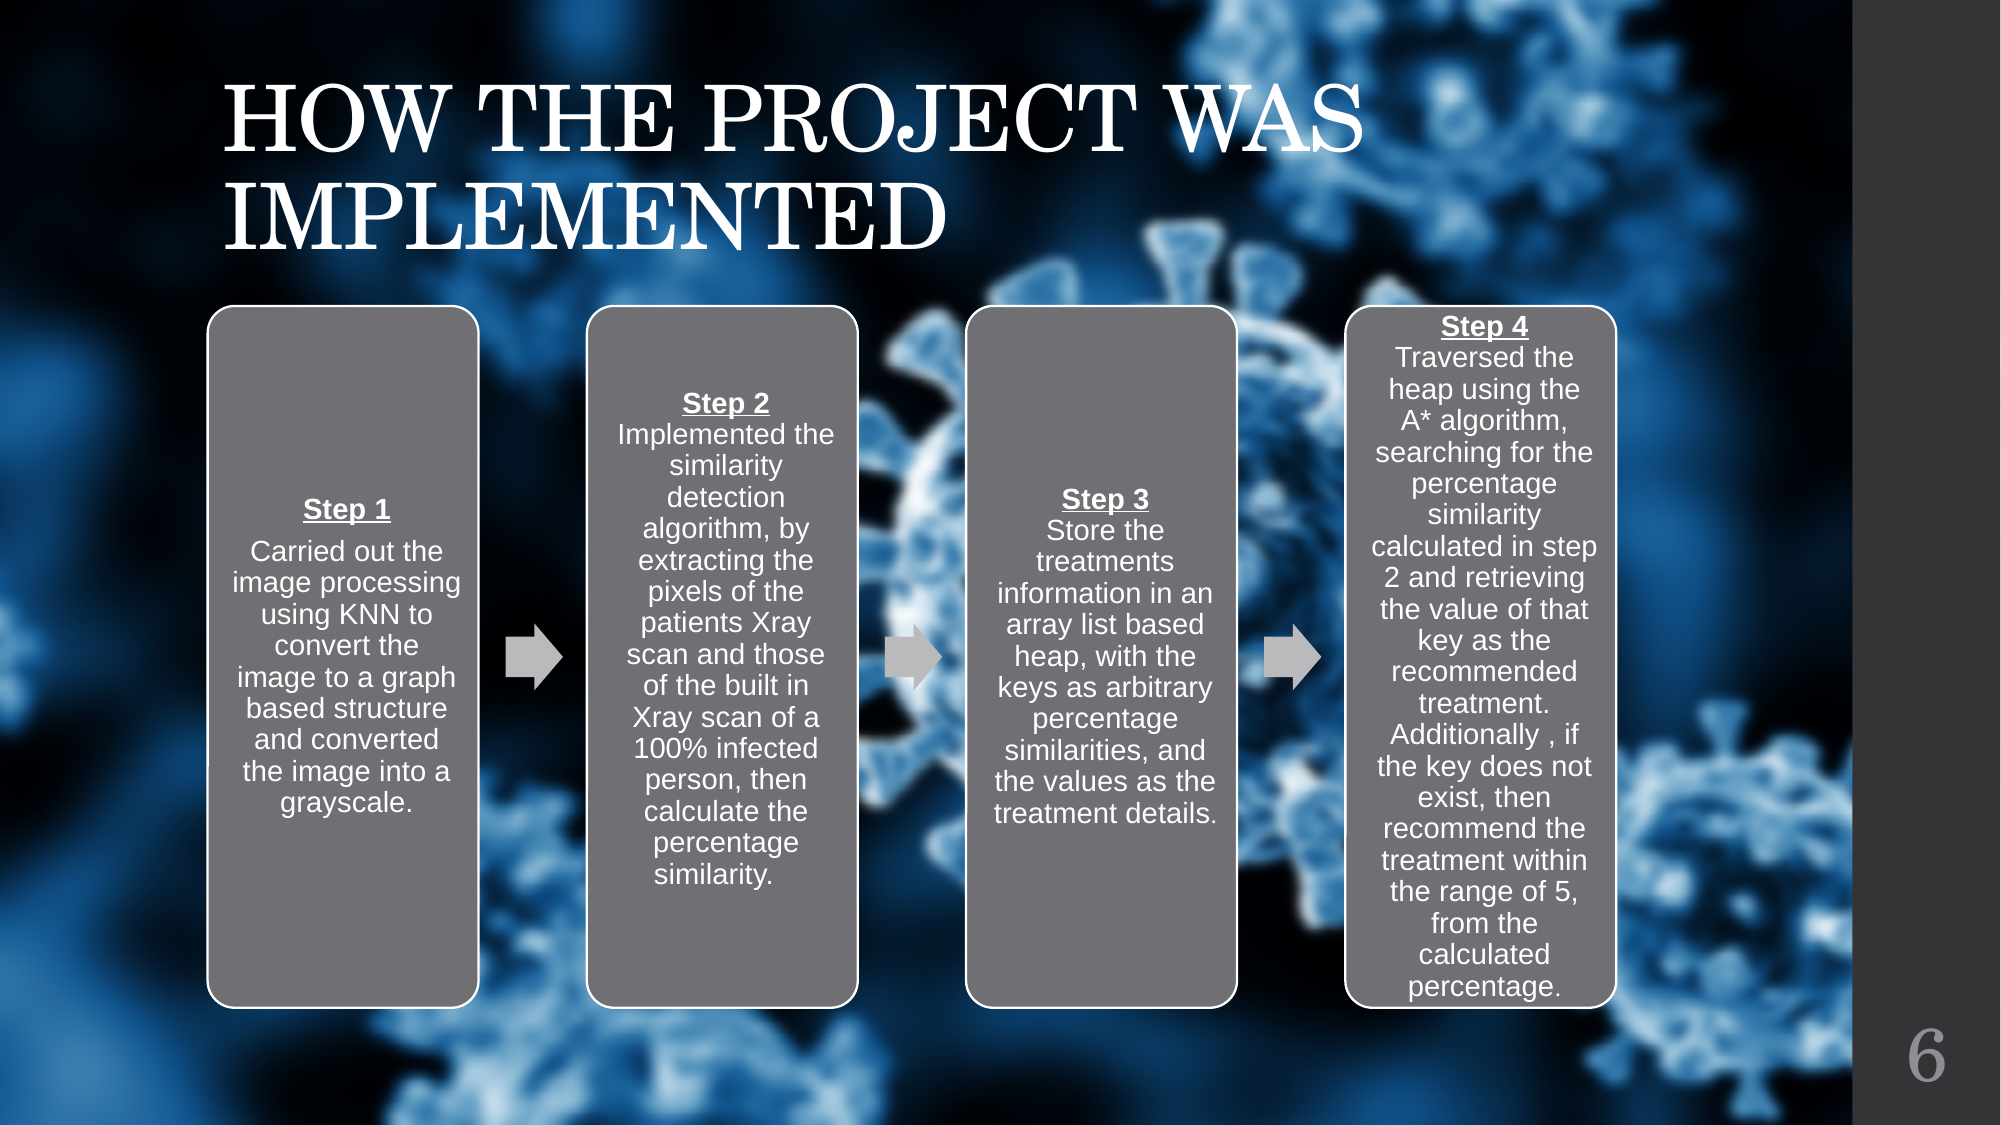

# HOW THE PROJECT WAS IMPLEMENTED
Step 1
Carried out the image processing using KNN to convert the image to a graph based structure and converted the image into a grayscale.

Step 2
Implemented the similarity detection algorithm, by extracting the pixels of the patients Xray scan and those of the built in Xray scan of a 100% infected person, then calculate the percentage similarity.

Step 3
Store the treatments information in an array list based heap, with the keys as arbitrary percentage similarities, and the values as the treatment details.

Step 4
Traversed the heap using the A* algorithm, searching for the percentage similarity calculated in step 2 and retrieving the value of that key as the recommended treatment. Additionally , if the key does not exist, then recommend the treatment within the range of 5, from the calculated percentage.
6